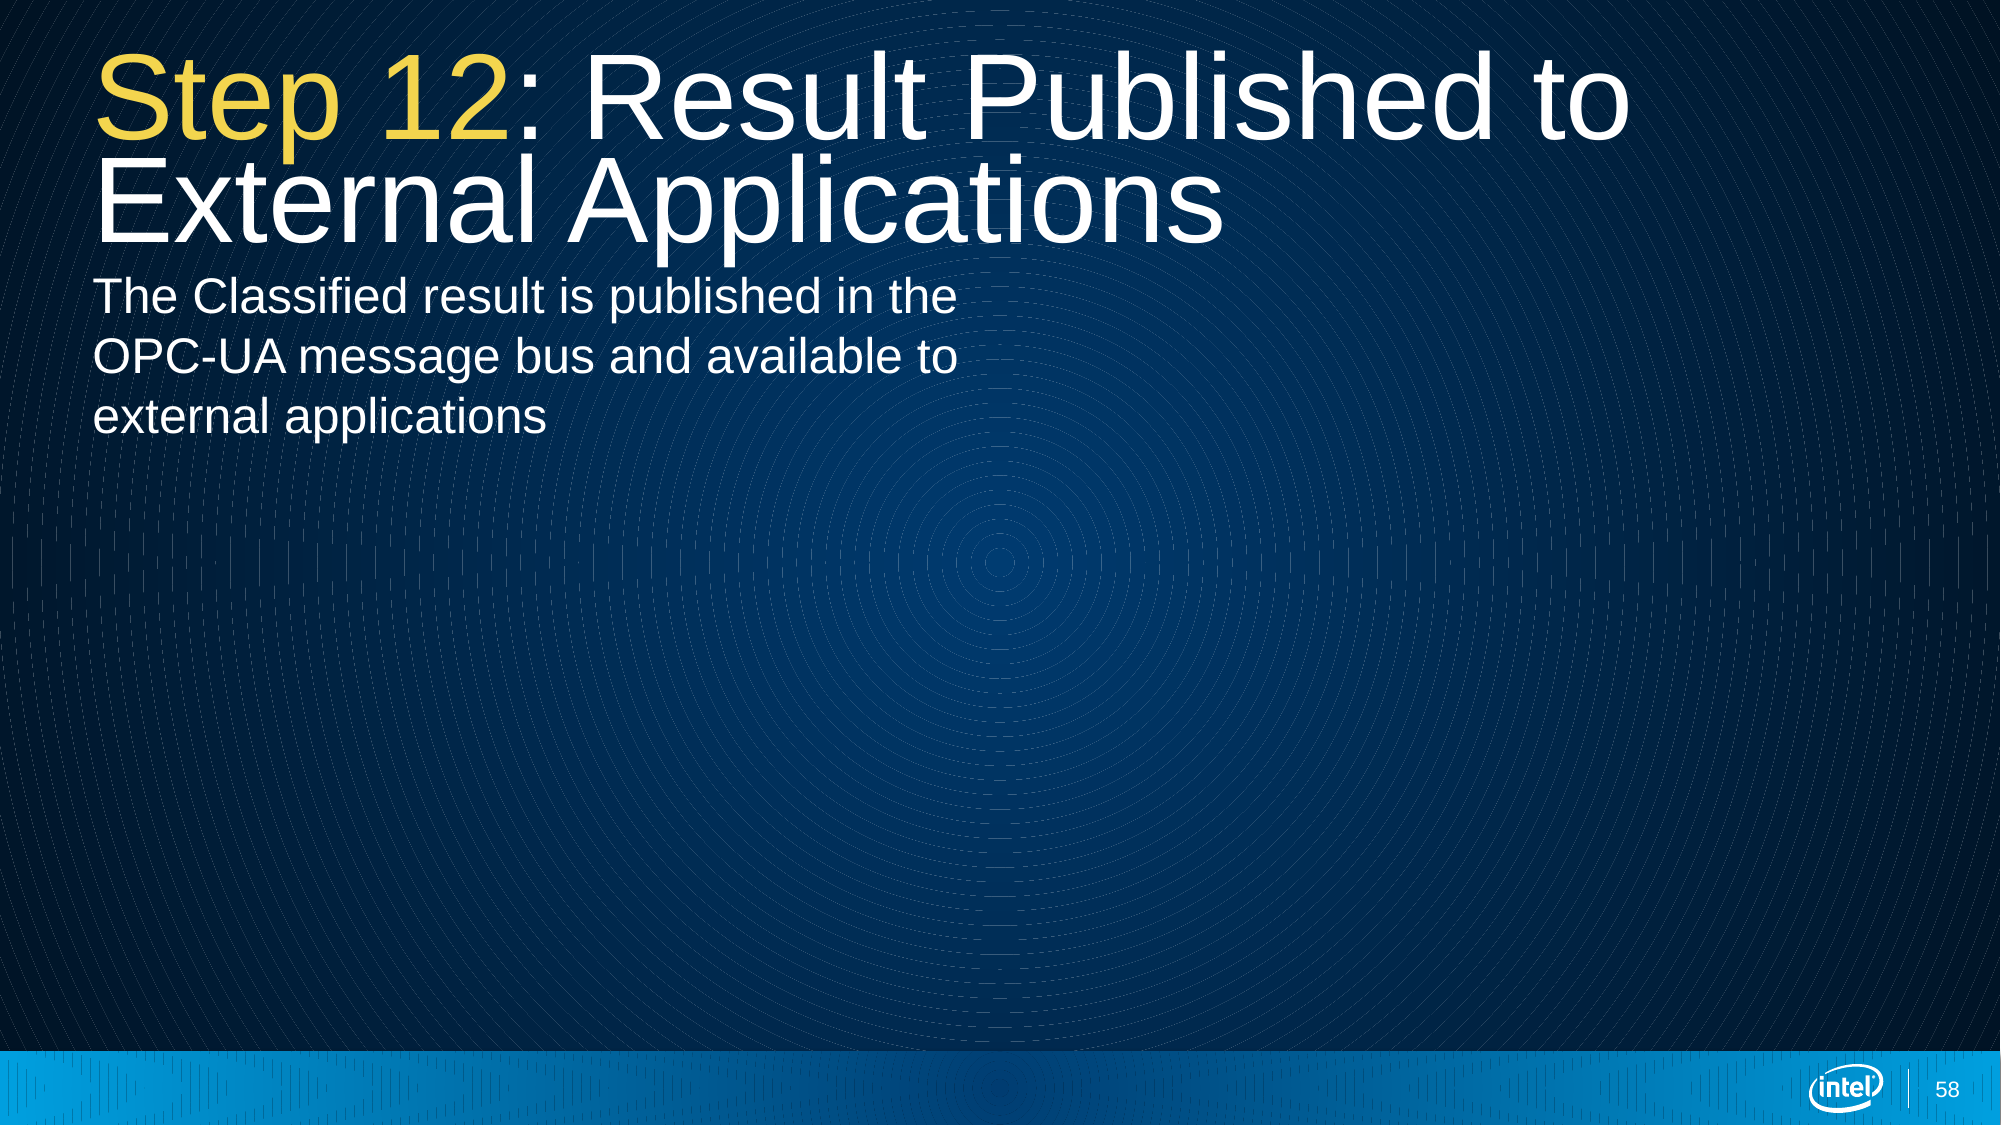

# Step 12: Result Published to External Applications
The Classified result is published in the OPC-UA message bus and available to external applications

58